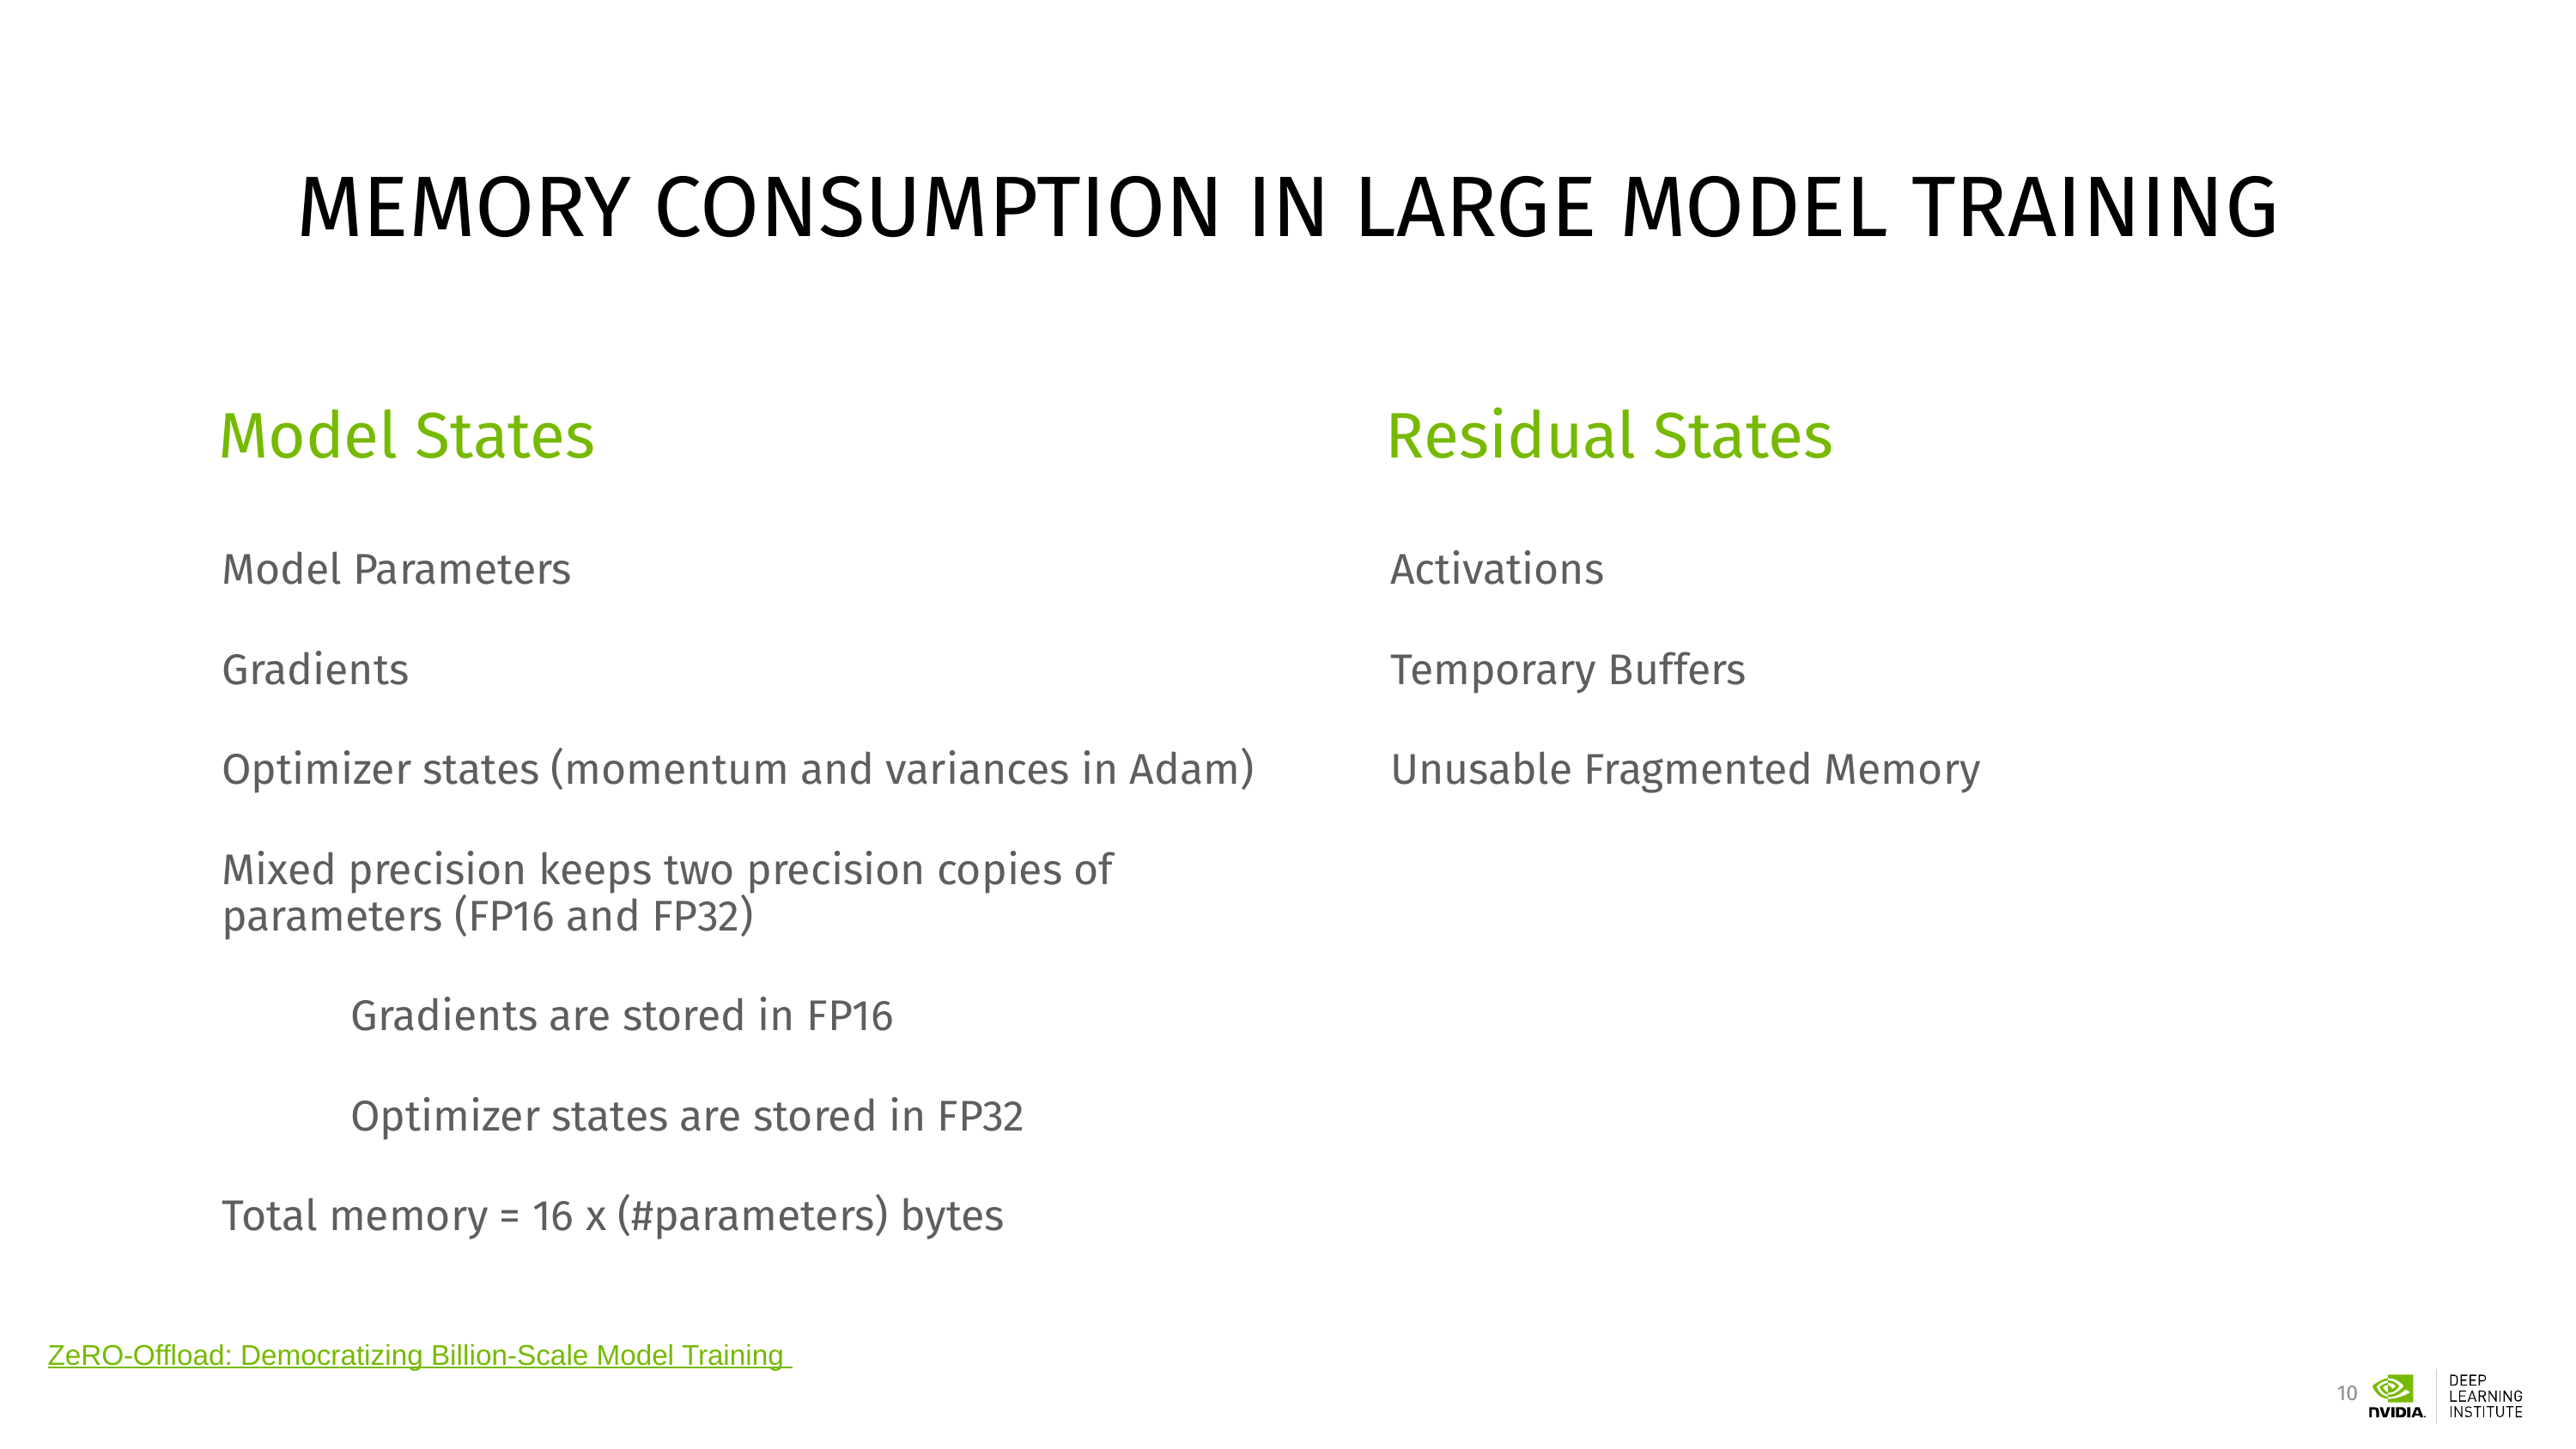

# Memory Consumption in Large Model Training

Model States
Residual States
Model Parameters
Gradients
Optimizer states (momentum and variances in Adam)
Mixed precision keeps two precision copies of parameters (FP16 and FP32)
	Gradients are stored in FP16
	Optimizer states are stored in FP32
Total memory = 16 x (#parameters) bytes

Activations
Temporary Buffers
Unusable Fragmented Memory

ZeRO-Offload: Democratizing Billion-Scale Model Training